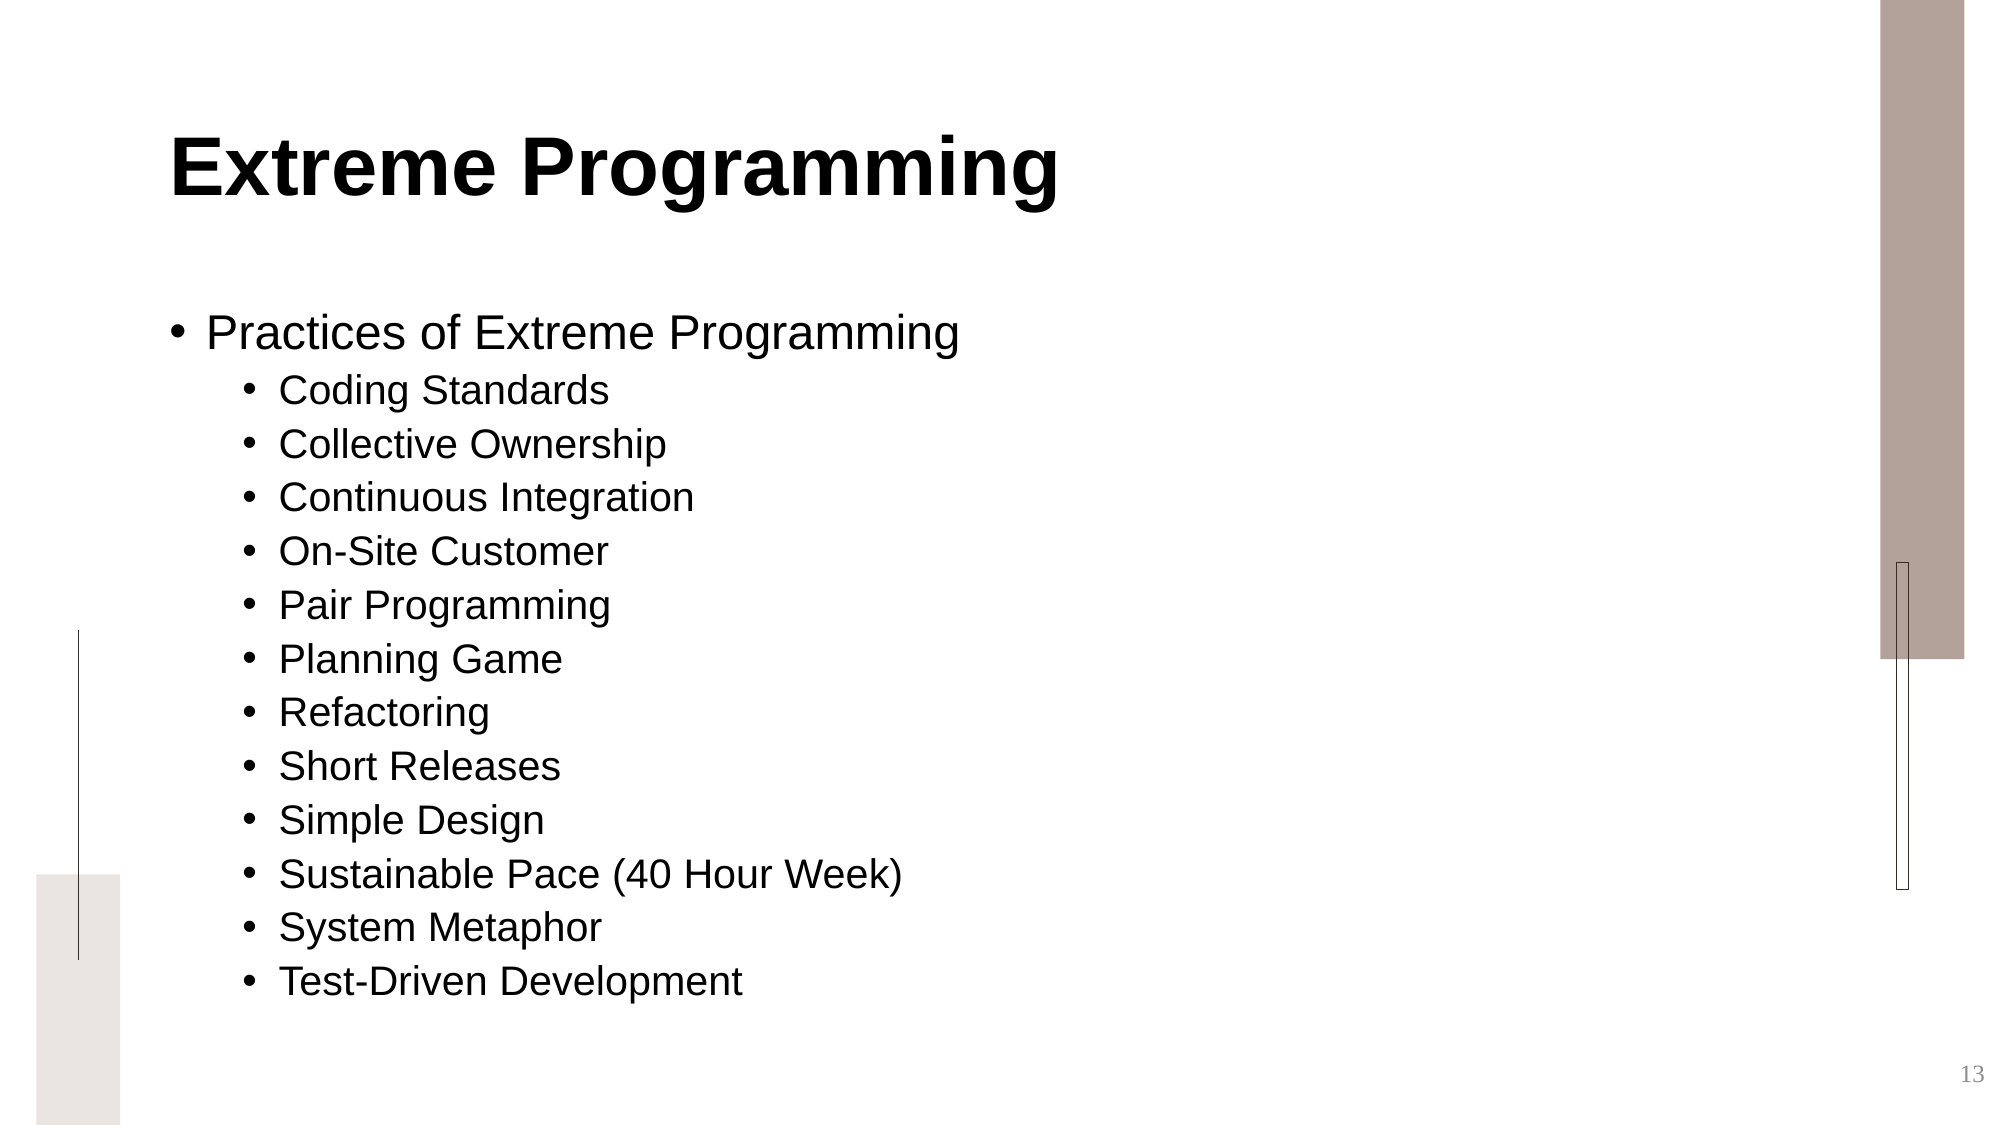

# Extreme Programming
Practices of Extreme Programming
Coding Standards
Collective Ownership
Continuous Integration
On-Site Customer
Pair Programming
Planning Game
Refactoring
Short Releases
Simple Design
Sustainable Pace (40 Hour Week)
System Metaphor
Test-Driven Development
13